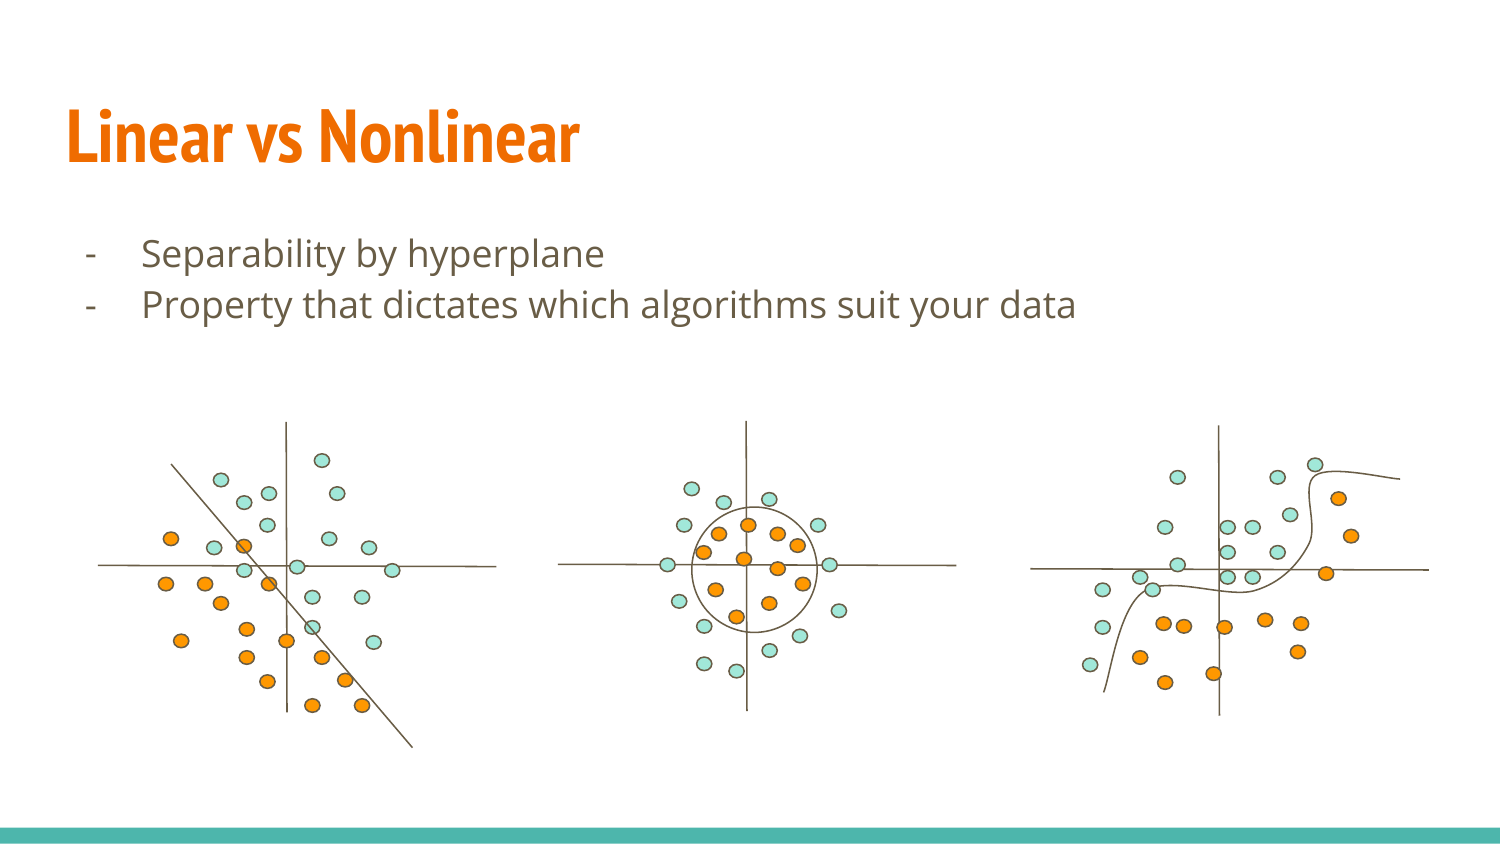

# Linear vs Nonlinear
Separability by hyperplane
Property that dictates which algorithms suit your data